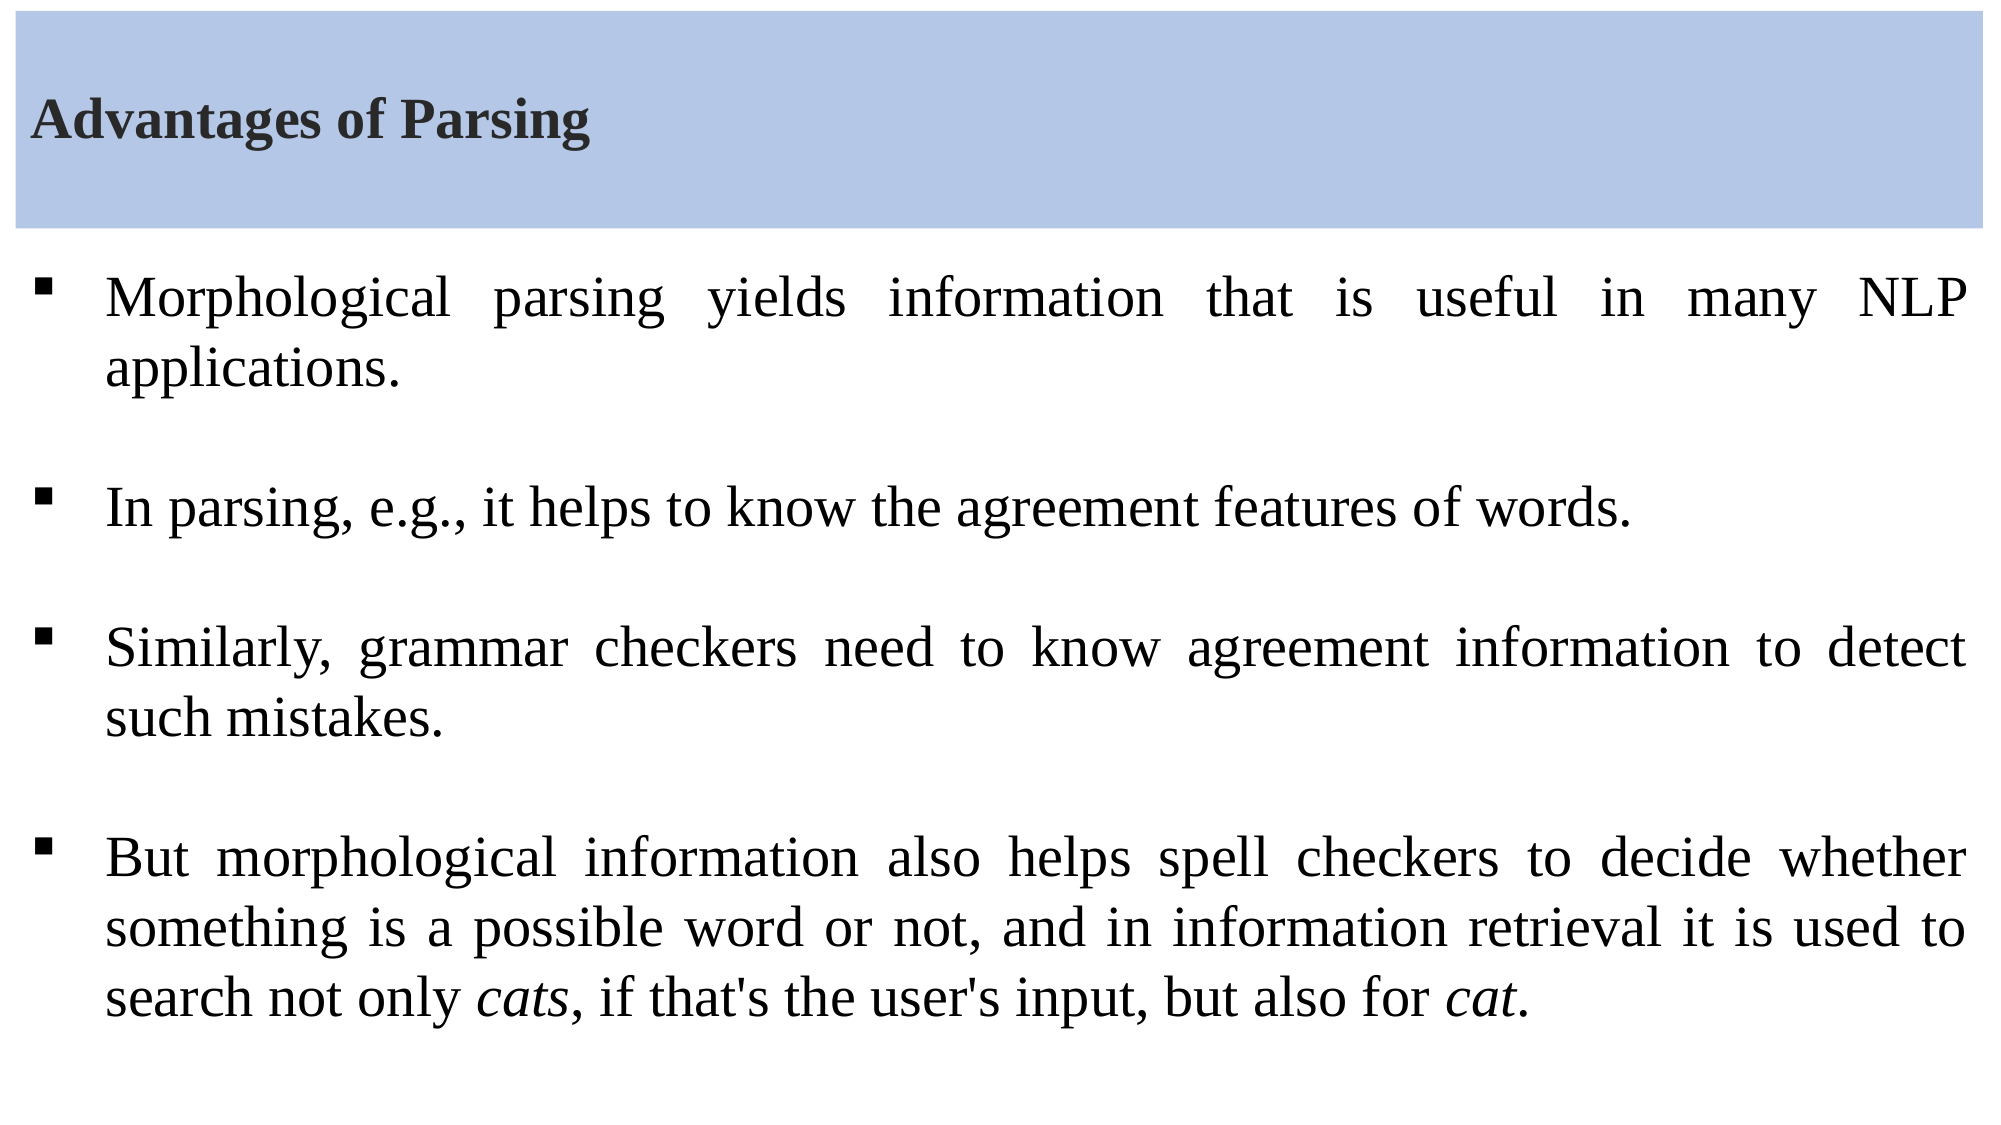

# Advantages of Parsing
Morphological parsing yields information that is useful in many NLP applications.

In parsing, e.g., it helps to know the agreement features of words.

Similarly, grammar checkers need to know agreement information to detect such mistakes.

But morphological information also helps spell checkers to decide whether something is a possible word or not, and in information retrieval it is used to search not only cats, if that's the user's input, but also for cat.